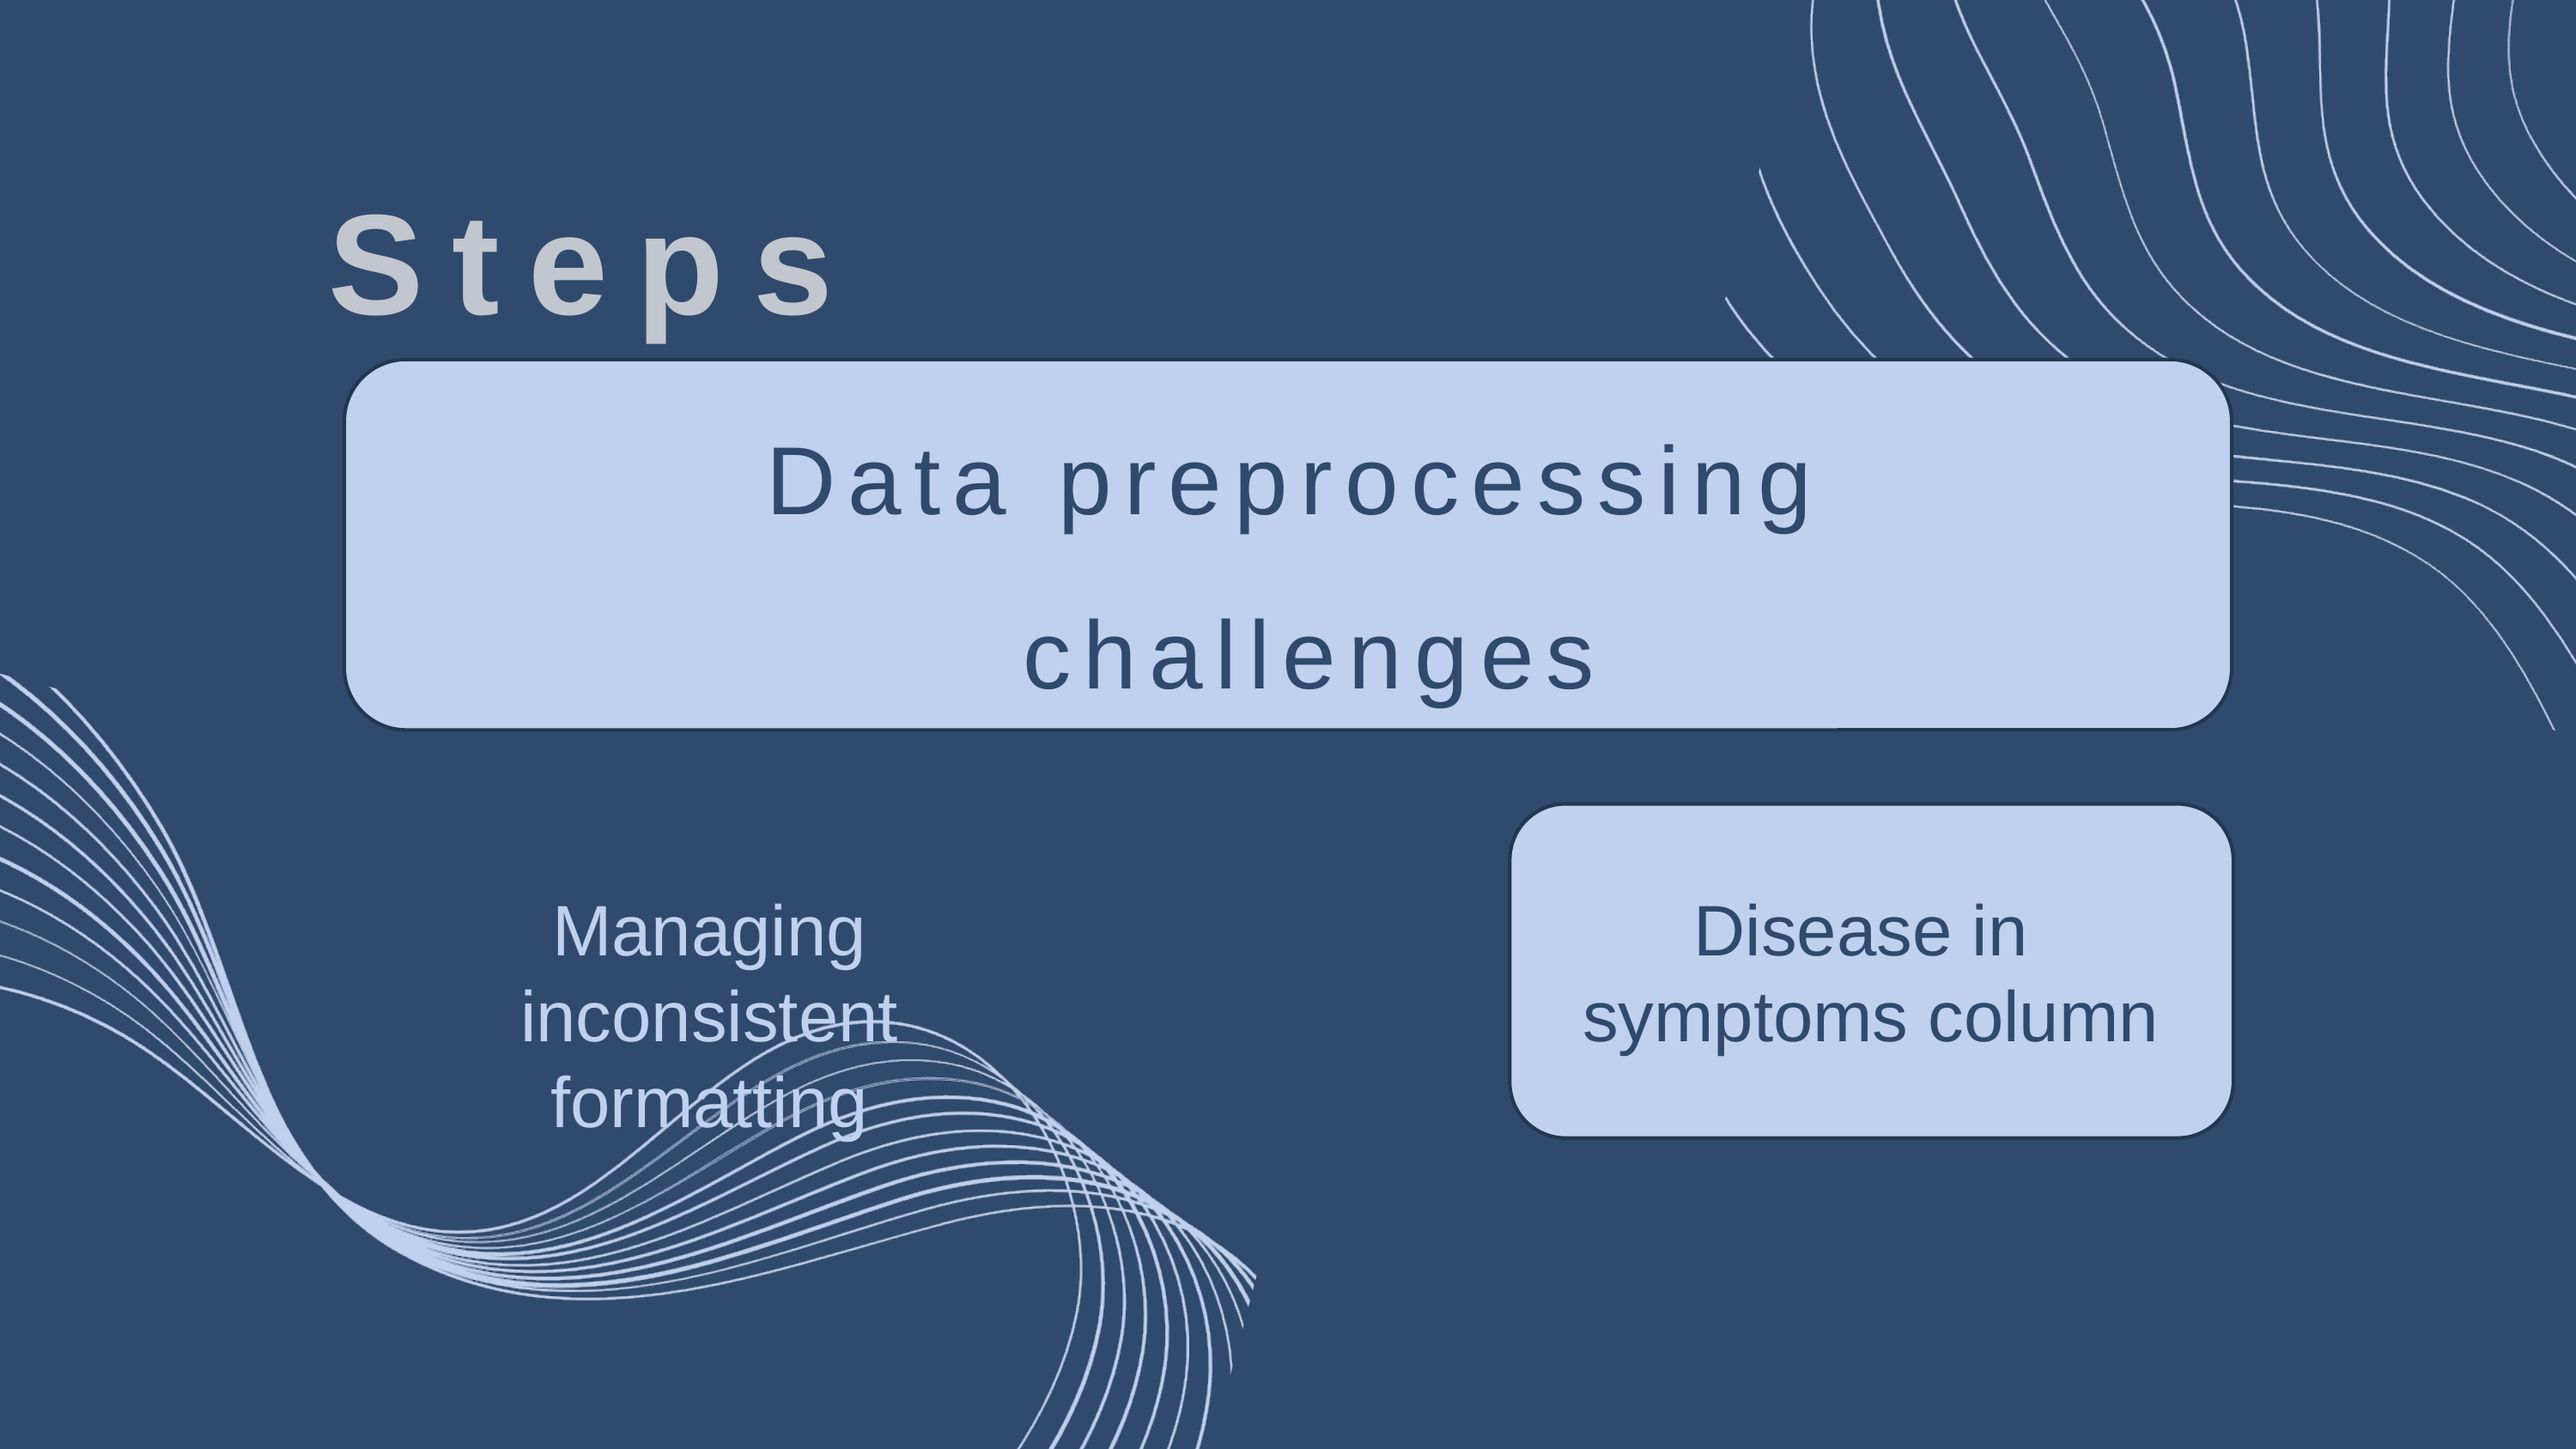

Steps

Data preprocessing
 challenges

Disease in
symptoms column
Managing inconsistent formatting